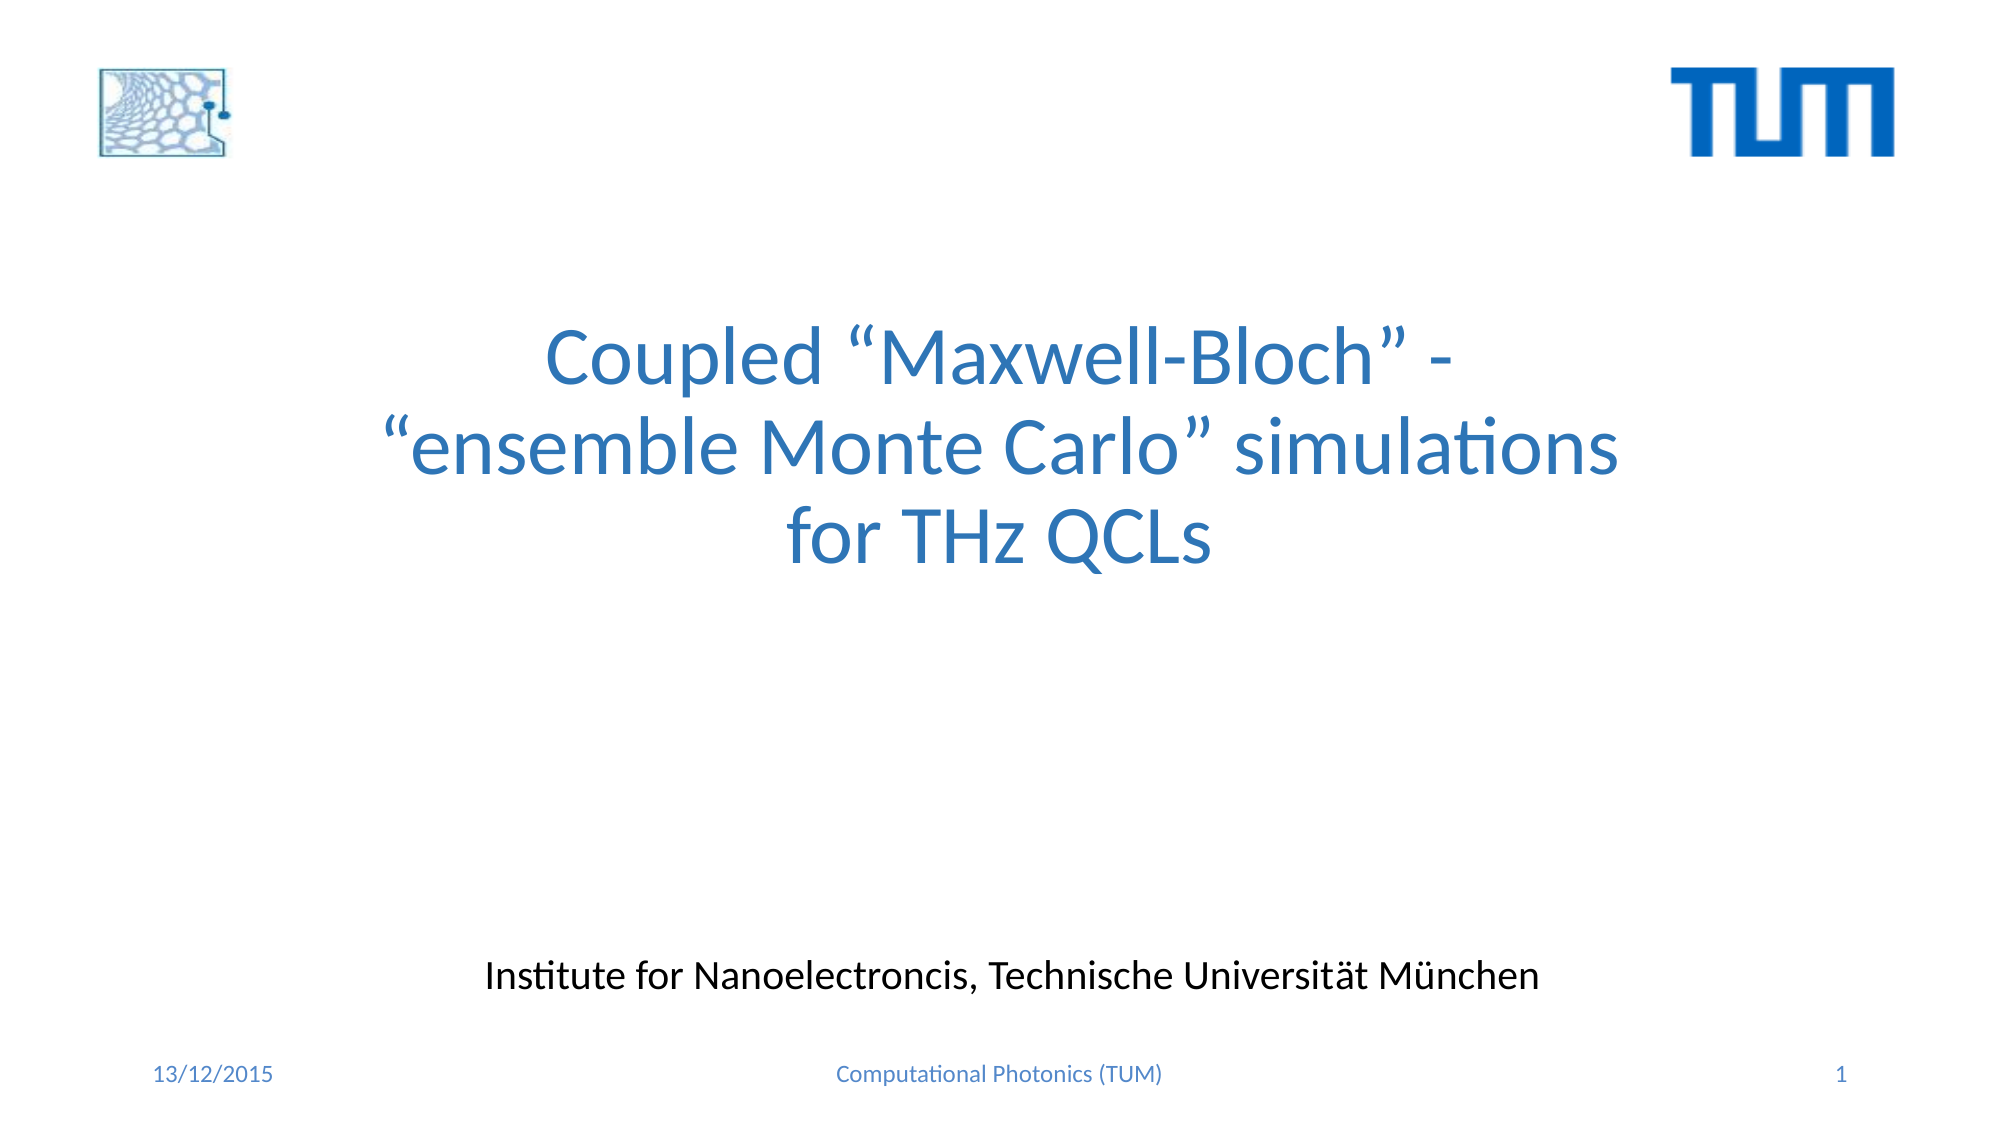

# Coupled “Maxwell-Bloch” - “ensemble Monte Carlo” simulations for THz QCLs
Institute for Nanoelectroncis, Technische Universität München
13/12/2015
Computational Photonics (TUM)
1